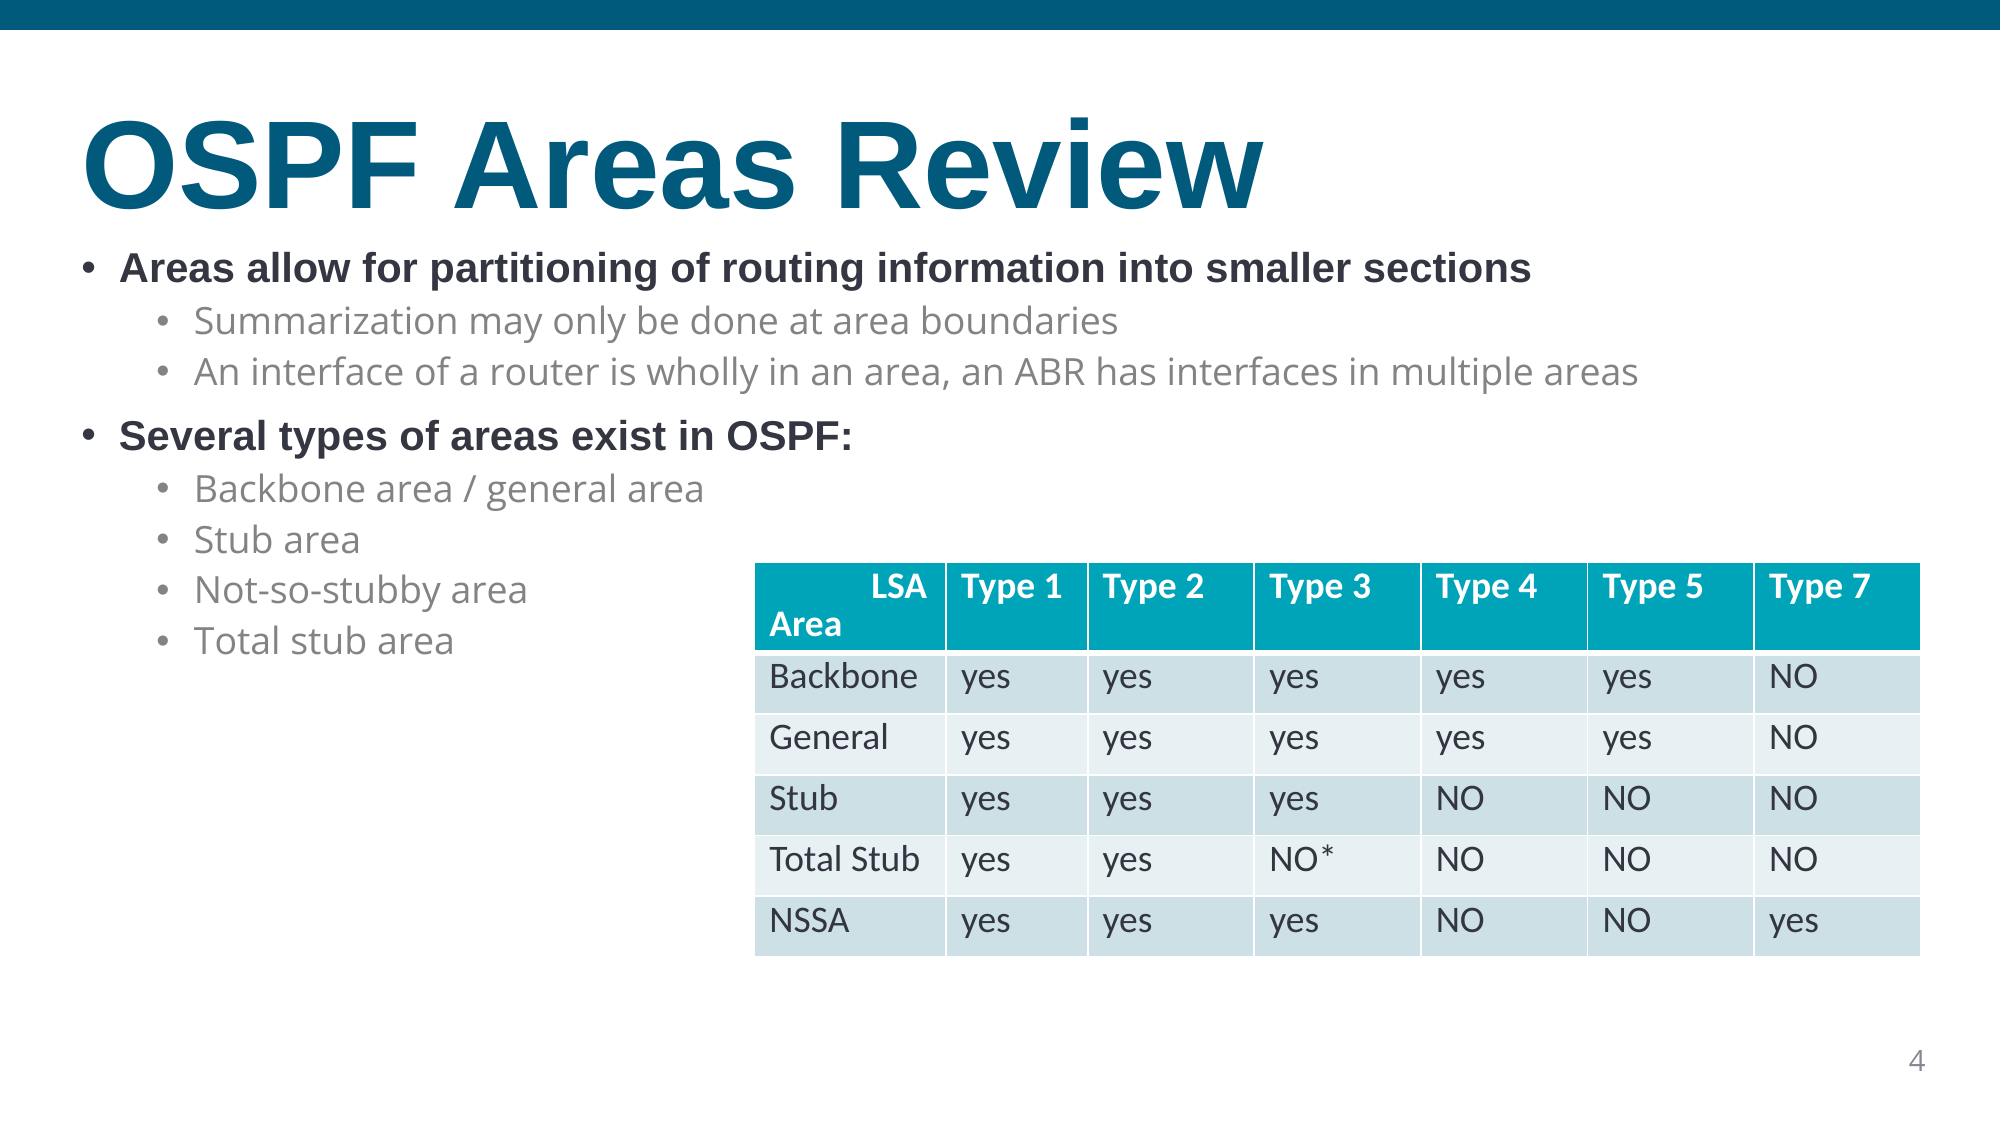

# OSPF Areas Review
Areas allow for partitioning of routing information into smaller sections
Summarization may only be done at area boundaries
An interface of a router is wholly in an area, an ABR has interfaces in multiple areas
Several types of areas exist in OSPF:
Backbone area / general area
Stub area
Not-so-stubby area
Total stub area
| LSA Area | Type 1 | Type 2 | Type 3 | Type 4 | Type 5 | Type 7 |
| --- | --- | --- | --- | --- | --- | --- |
| Backbone | yes | yes | yes | yes | yes | NO |
| General | yes | yes | yes | yes | yes | NO |
| Stub | yes | yes | yes | NO | NO | NO |
| Total Stub | yes | yes | NO\* | NO | NO | NO |
| NSSA | yes | yes | yes | NO | NO | yes |